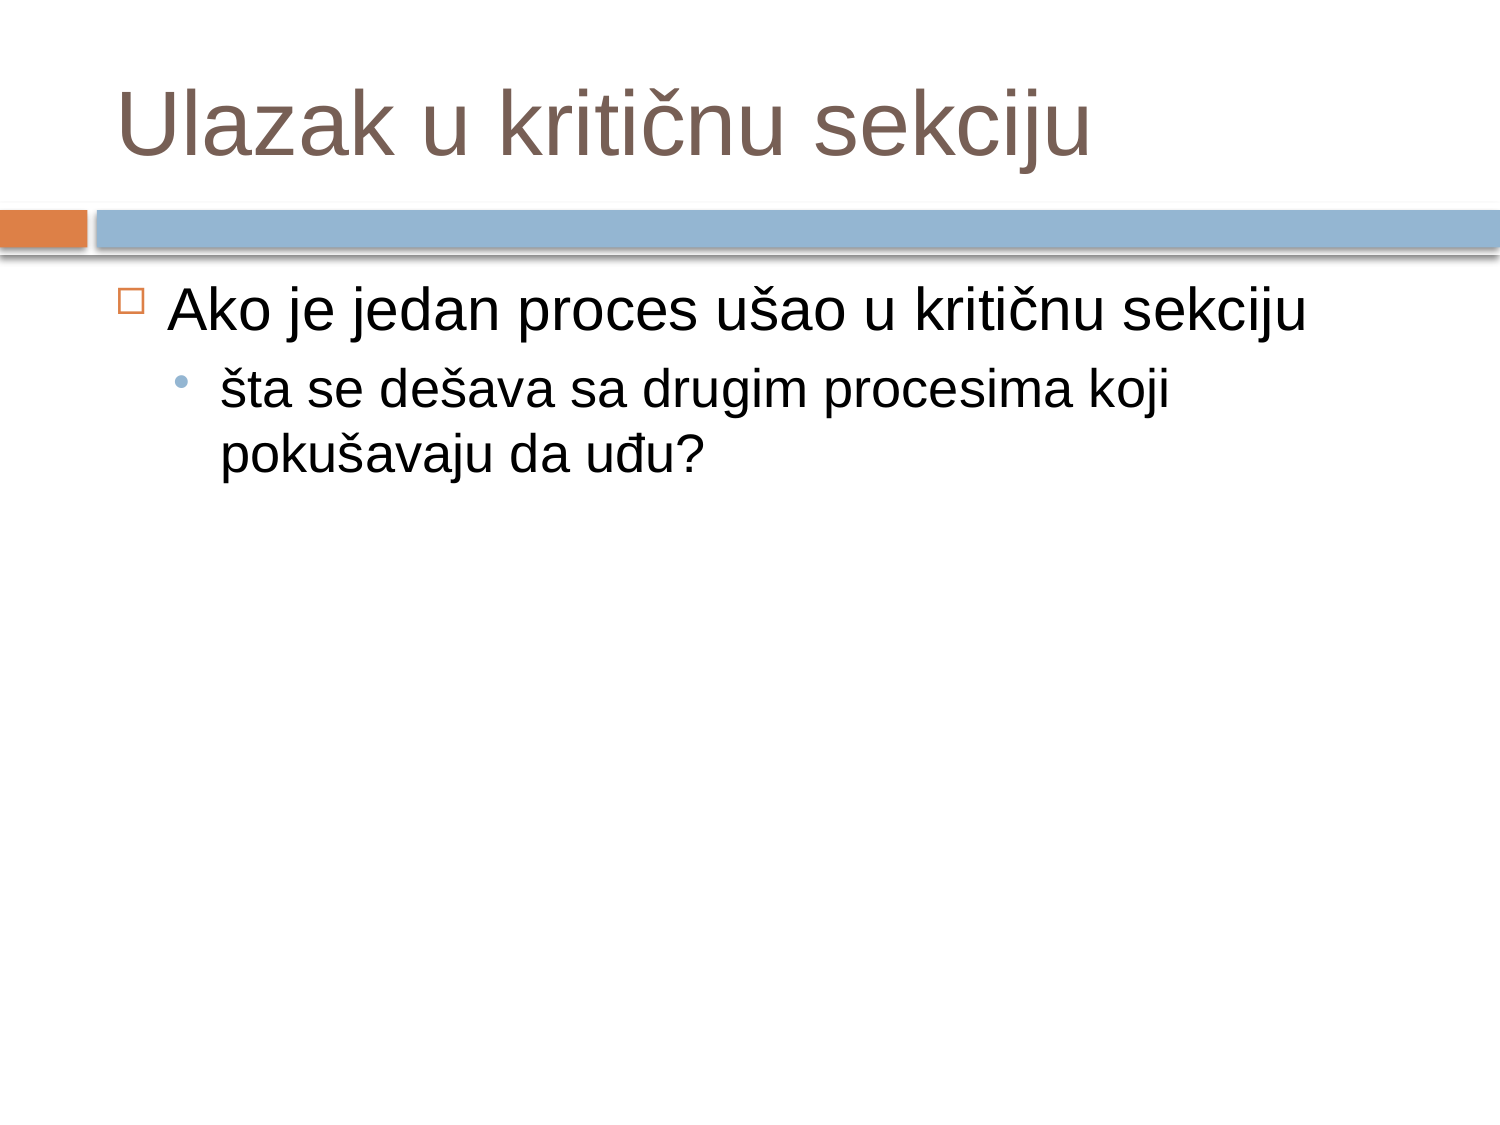

# Ulazak u kritičnu sekciju
Ako je jedan proces ušao u kritičnu sekciju
šta se dešava sa drugim procesima koji pokušavaju da uđu?